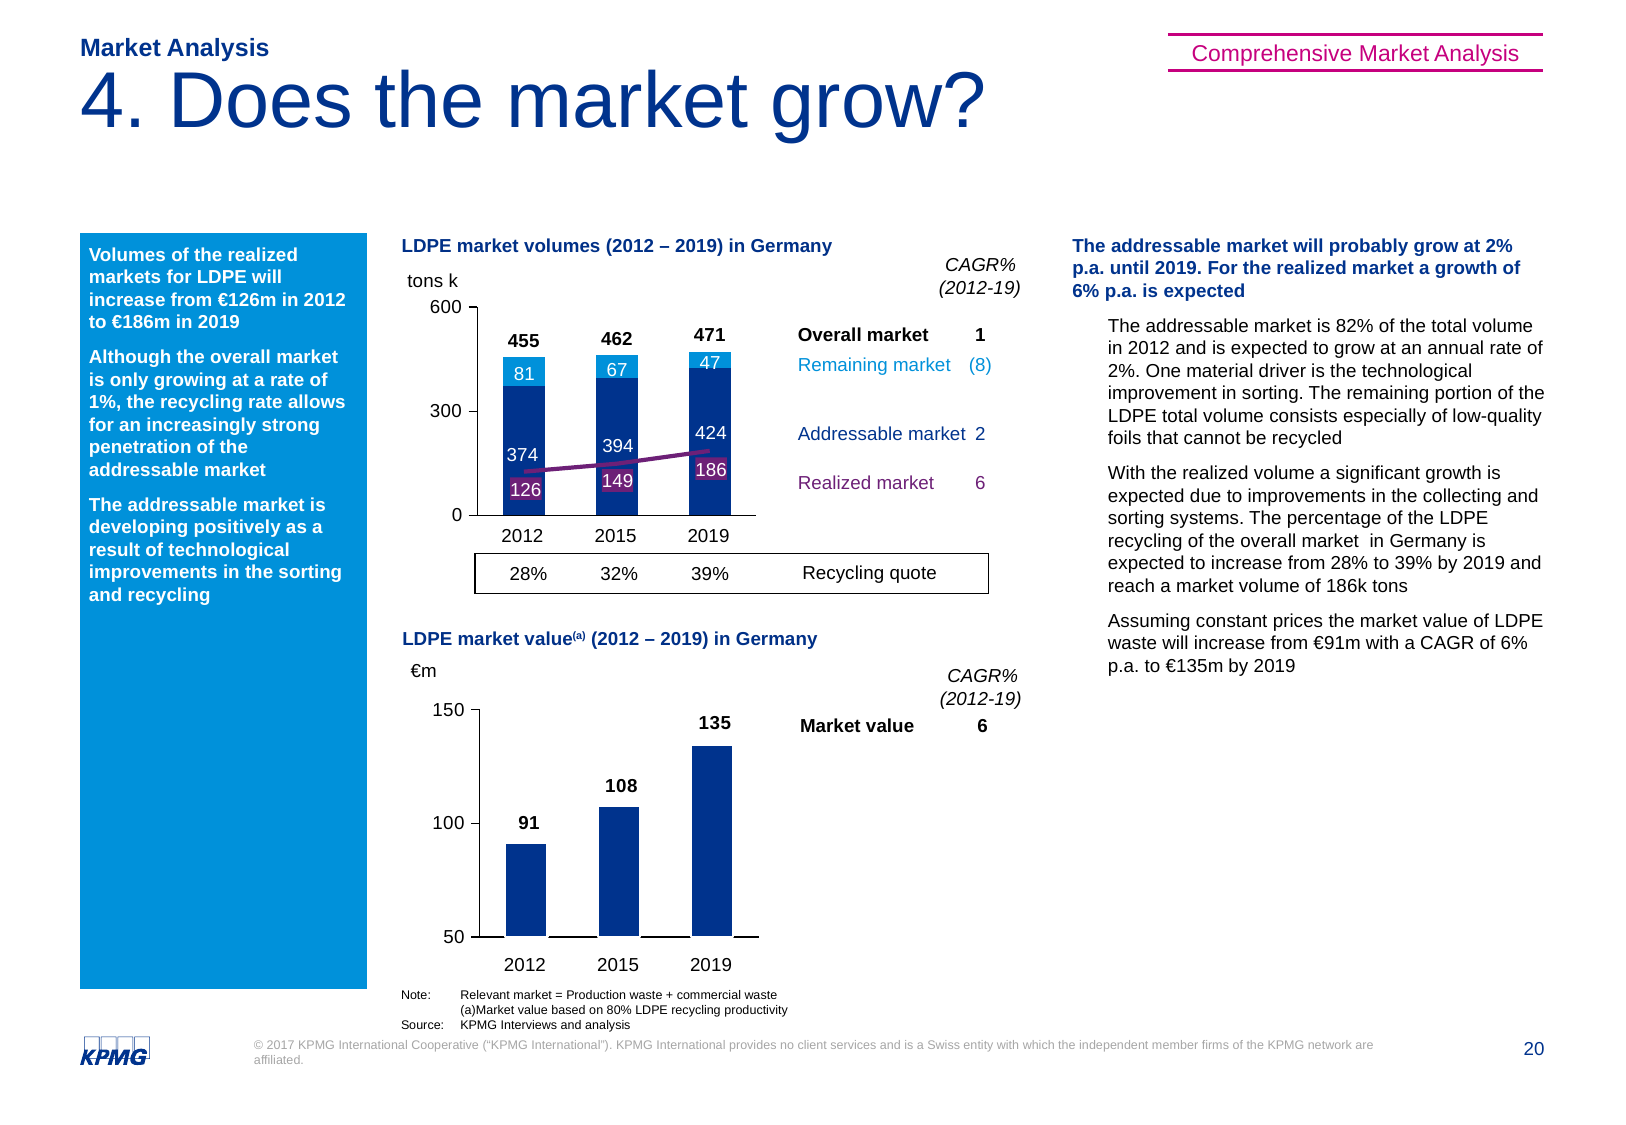

Market Analysis
Comprehensive Market Analysis
# 4. Does the market grow?
Volumes of the realized markets for LDPE will increase from €126m in 2012 to €186m in 2019
Although the overall market is only growing at a rate of 1%, the recycling rate allows for an increasingly strong penetration of the addressable market
The addressable market is developing positively as a result of technological improvements in the sorting and recycling

LDPE market volumes (2012 – 2019) in Germany
The addressable market will probably grow at 2% p.a. until 2019. For the realized market a growth of 6% p.a. is expected
The addressable market is 82% of the total volume in 2012 and is expected to grow at an annual rate of 2%. One material driver is the technological improvement in sorting. The remaining portion of the LDPE total volume consists especially of low-quality foils that cannot be recycled
With the realized volume a significant growth is expected due to improvements in the collecting and sorting systems. The percentage of the LDPE recycling of the overall market  in Germany is expected to increase from 28% to 39% by 2019 and reach a market volume of 186k tons
Assuming constant prices the market value of LDPE waste will increase from €91m with a CAGR of 6% p.a. to €135m by 2019

CAGR%
tons k

### Chart

| Category |  |  |  |
|---|---|---|---|
|  | 373.8537411745899 | 81.39055882546175 | 126.05264170135092 |
|  | 394.46728984254463 | 67.38482997190782 | 148.93351550649183 |
|  | 424.16633599680006 | 47.12959288853331 | 186.02861810824498 |
(2012-19)
Overall market
1
471
462
455
47
Remaining market
(8)
67
81
424
Addressable market
2
394
374
186
149
Realized market
6
126
2012
2015

2019

Recycling quote
28%
32%
39%
LDPE market value(a) (2012 – 2019) in Germany
€m
CAGR%

### Chart

| Category |  |
|---|---|
|  | 91.26211259177808 |
|  | 107.82786522670011 |
|  | 134.6847195103694 |
(2012-19)
Market value
6
2012

2015

2019

Note:	Relevant market = Production waste + commercial waste
	(a)Market value based on 80% LDPE recycling productivity
Source:    	KPMG Interviews and analysis